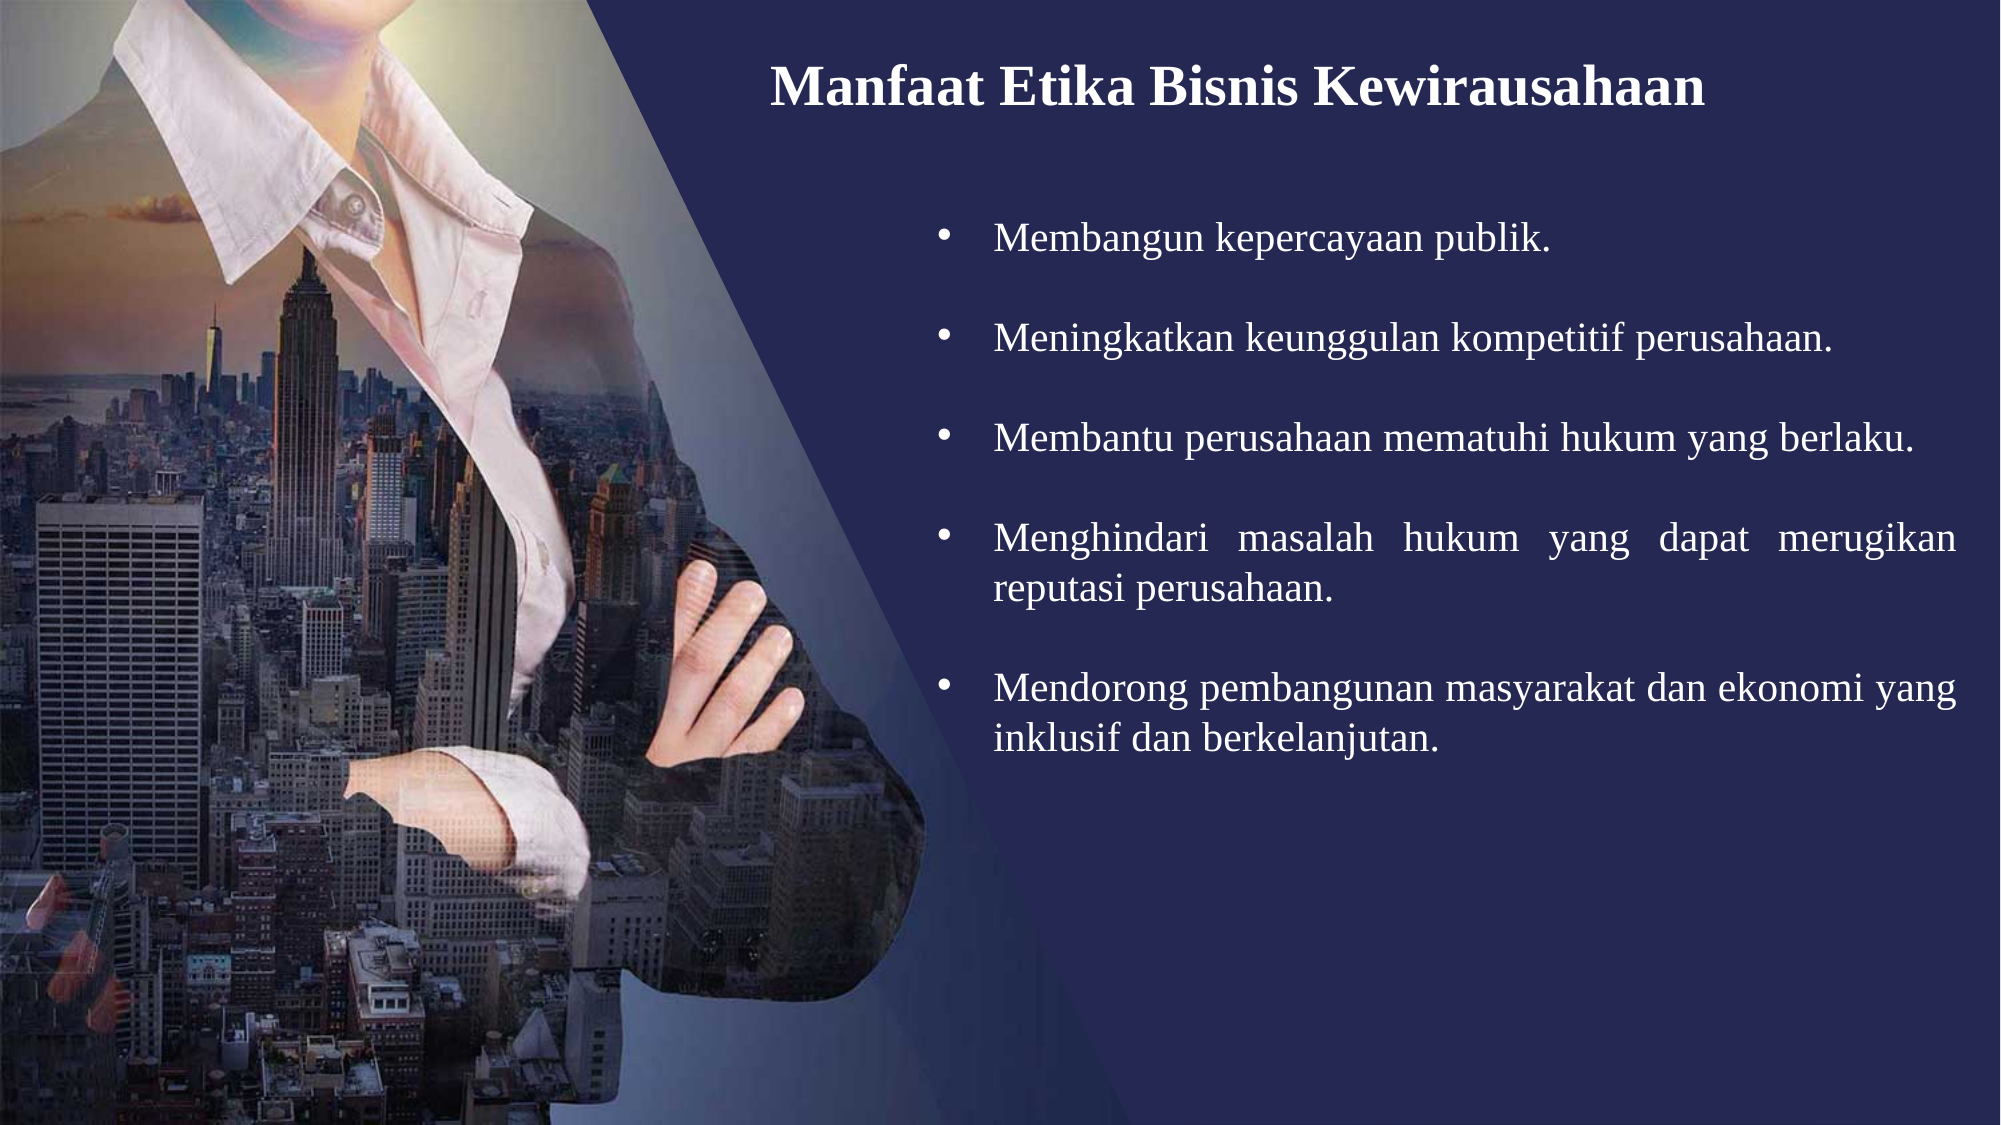

Manfaat Etika Bisnis Kewirausahaan
Membangun kepercayaan publik.

Meningkatkan keunggulan kompetitif perusahaan.

Membantu perusahaan mematuhi hukum yang berlaku.

Menghindari masalah hukum yang dapat merugikan reputasi perusahaan.

Mendorong pembangunan masyarakat dan ekonomi yang inklusif dan berkelanjutan.